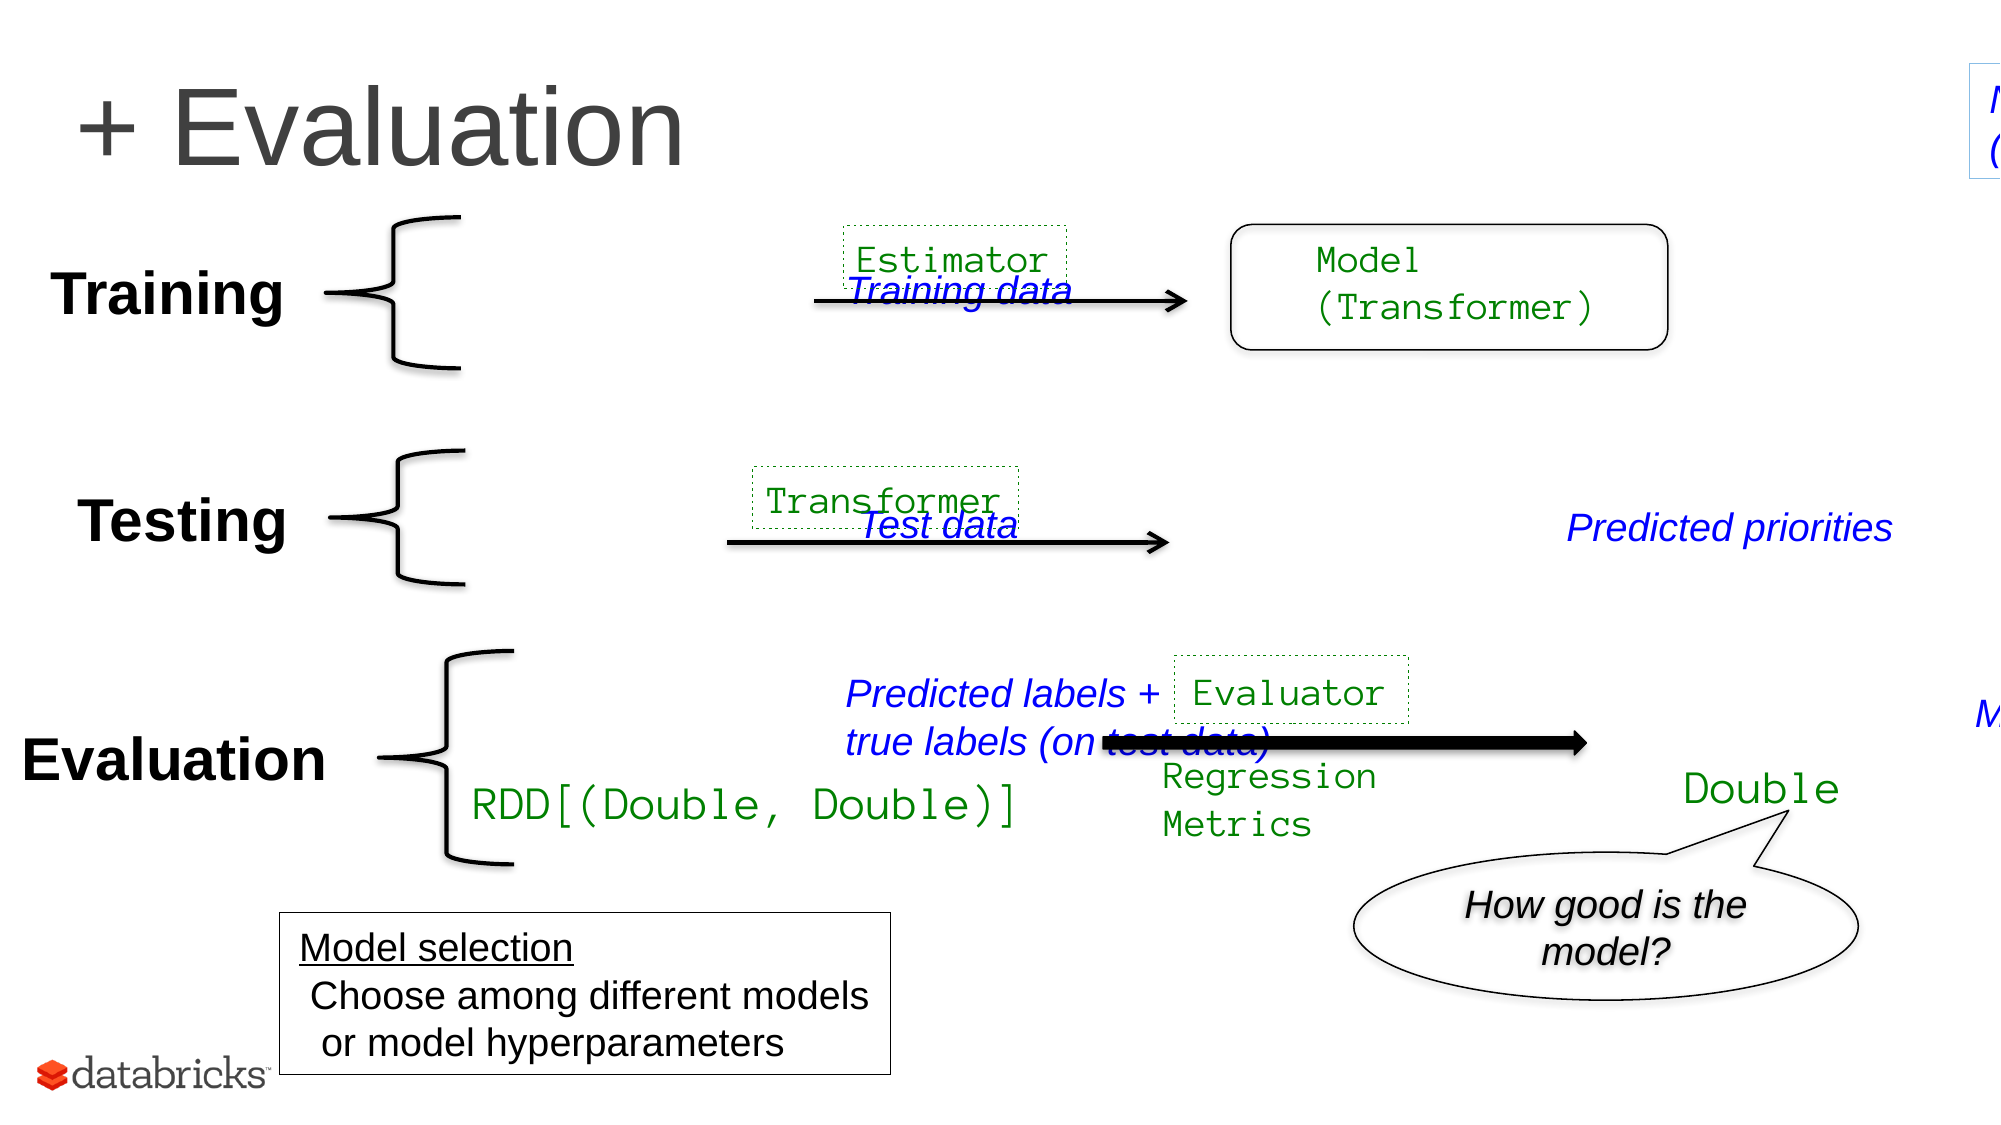

# + Evaluation
New API
(“Pipelines”)

Training

Model
(Transformer)
Estimator
Training data

Testing
Transformer
Test data
Predicted priorities

Evaluation
Evaluator
Predicted labels +
true labels (on test data)
RDD[(Double, Double)]
Metric (MSE)
Double

Regression
Metrics
How good is the model?
Model selection
 Choose among different models
  or model hyperparameters